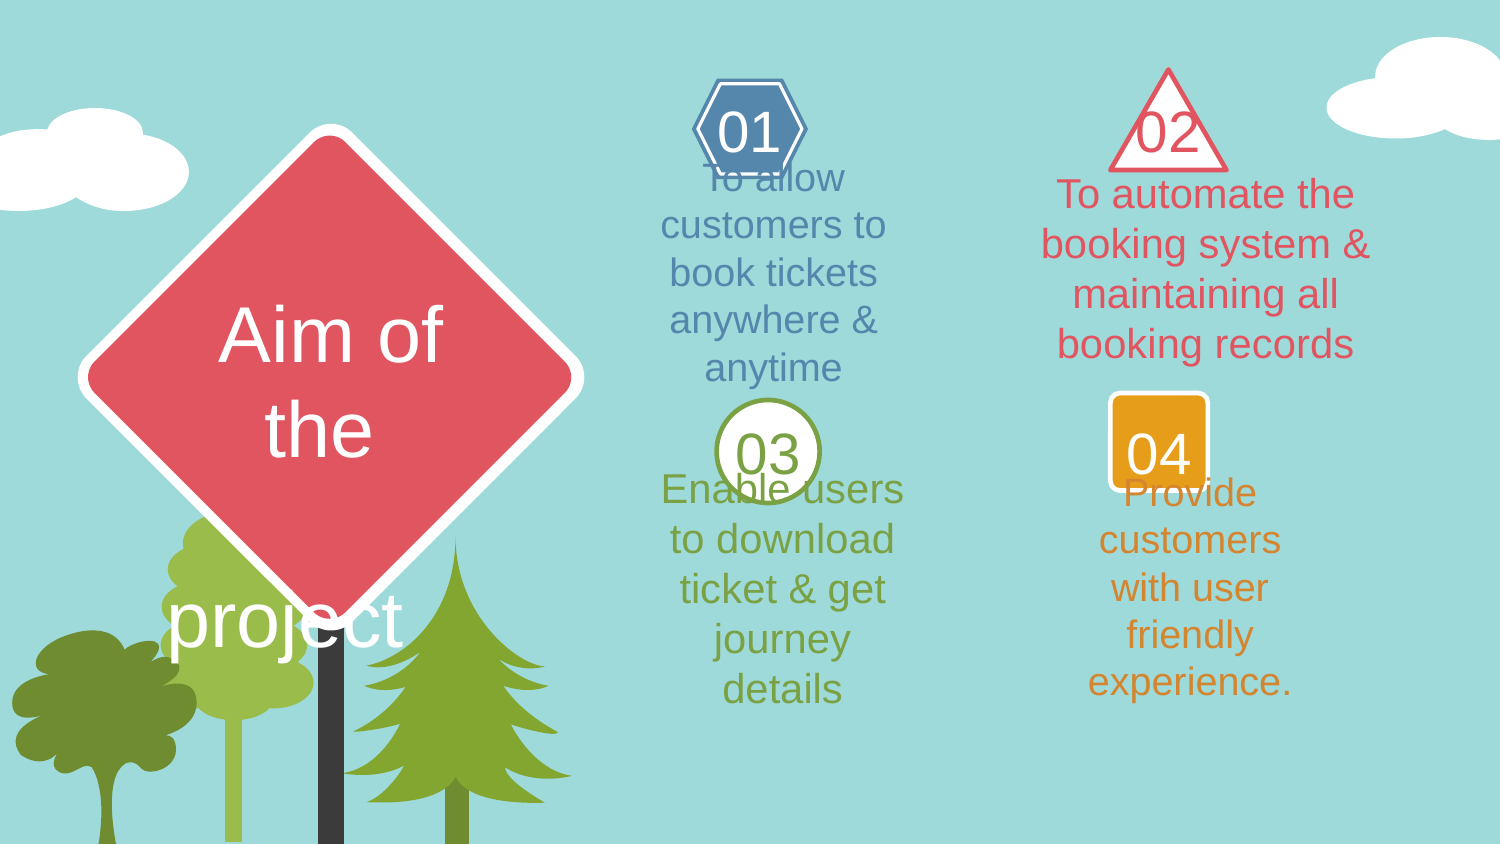

02
01

To automate the booking system & maintaining all booking records
# To allow customers to book tickets anywhere & anytime
Aim of the
      project
04

03
Provide customers with user friendly experience.
Enable users to download ticket & get journey details